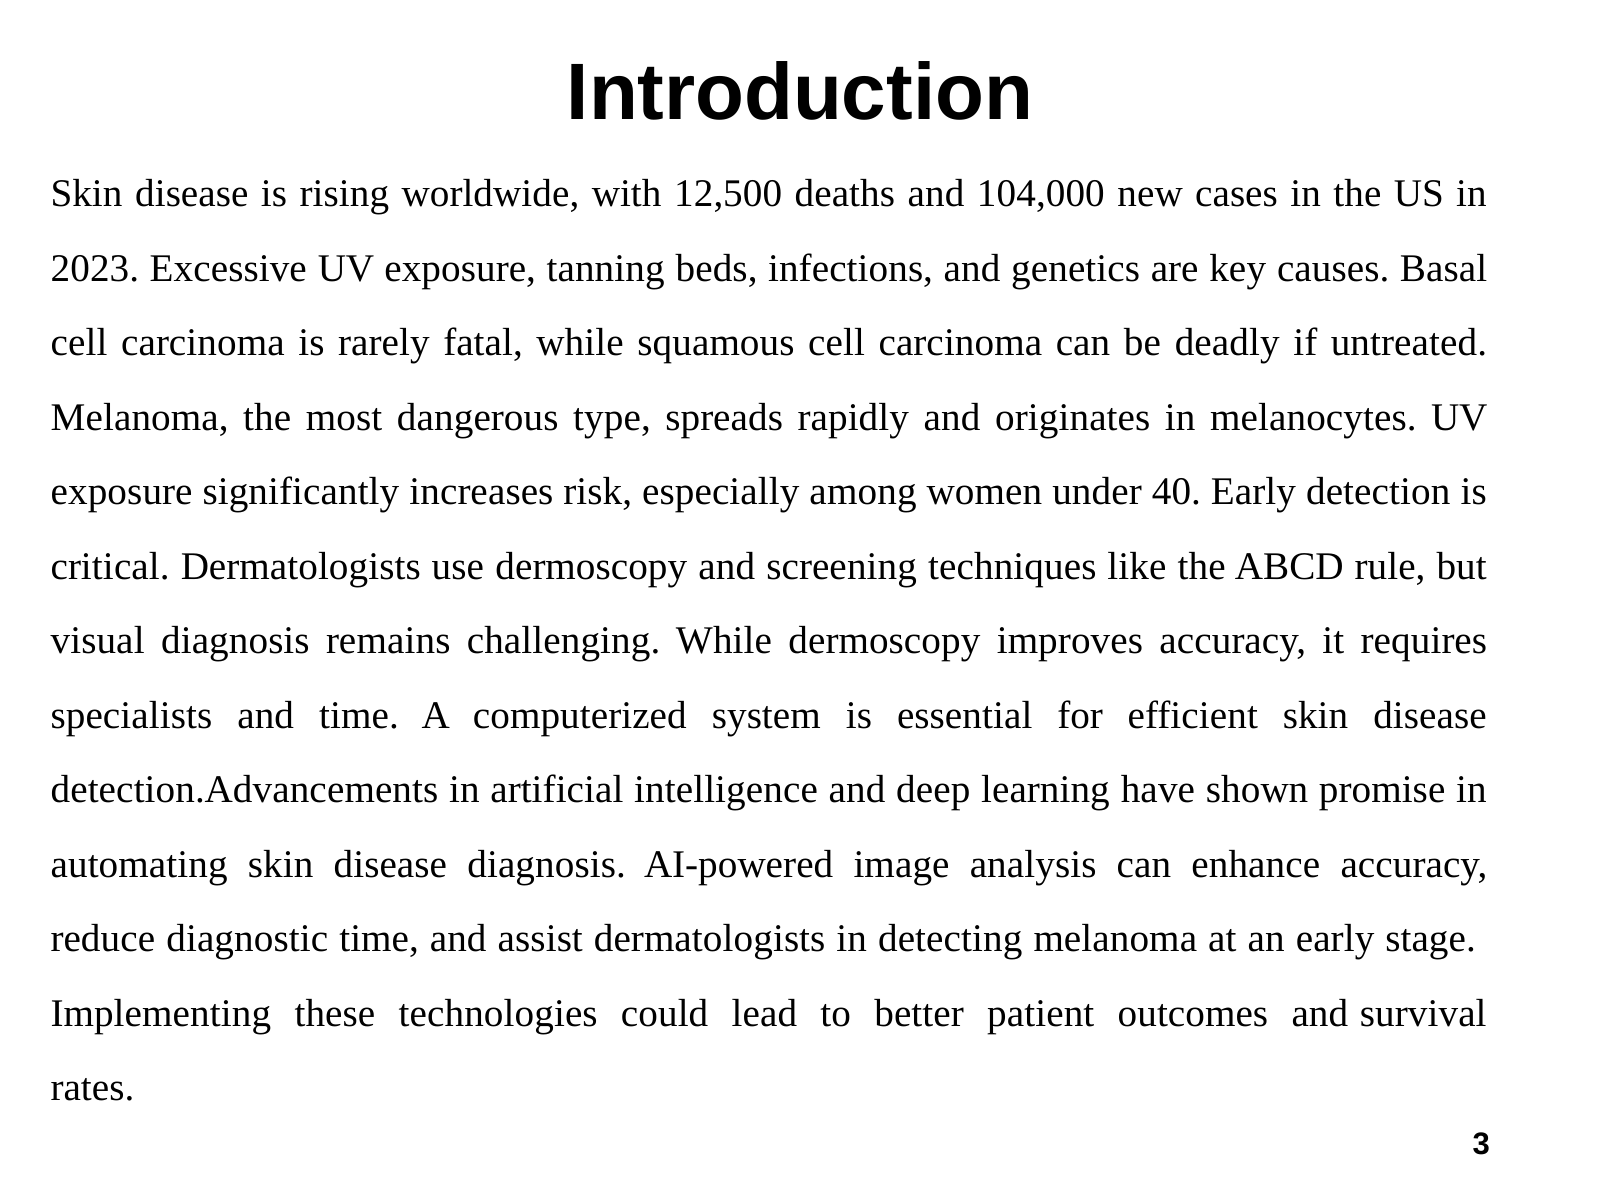

Introduction
Skin disease is rising worldwide, with 12,500 deaths and 104,000 new cases in the US in 2023. Excessive UV exposure, tanning beds, infections, and genetics are key causes. Basal cell carcinoma is rarely fatal, while squamous cell carcinoma can be deadly if untreated. Melanoma, the most dangerous type, spreads rapidly and originates in melanocytes. UV exposure significantly increases risk, especially among women under 40. Early detection is critical. Dermatologists use dermoscopy and screening techniques like the ABCD rule, but visual diagnosis remains challenging. While dermoscopy improves accuracy, it requires specialists  and  time.  A  computerized  system  is  essential  for  efficient  skin  disease detection.Advancements in artificial intelligence and deep learning have shown promise in automating skin disease diagnosis. AI-powered image analysis can enhance accuracy, reduce diagnostic time, and assist dermatologists in detecting melanoma at an early stage.  Implementing  these  technologies  could  lead  to  better  patient  outcomes  and survival rates.

3